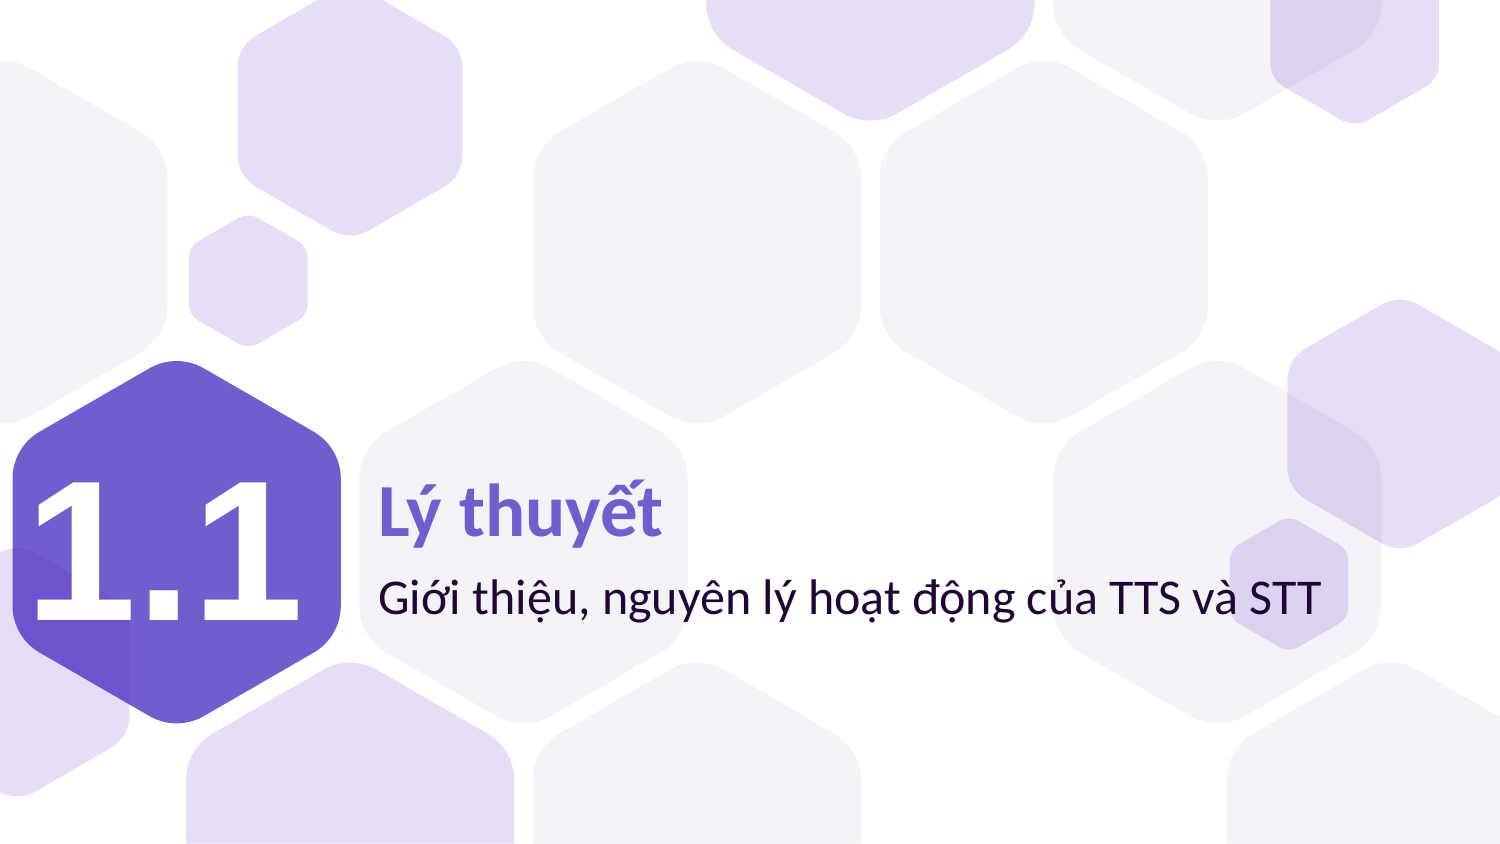

1.1
# Lý thuyết
Giới thiệu, nguyên lý hoạt động của TTS và STT